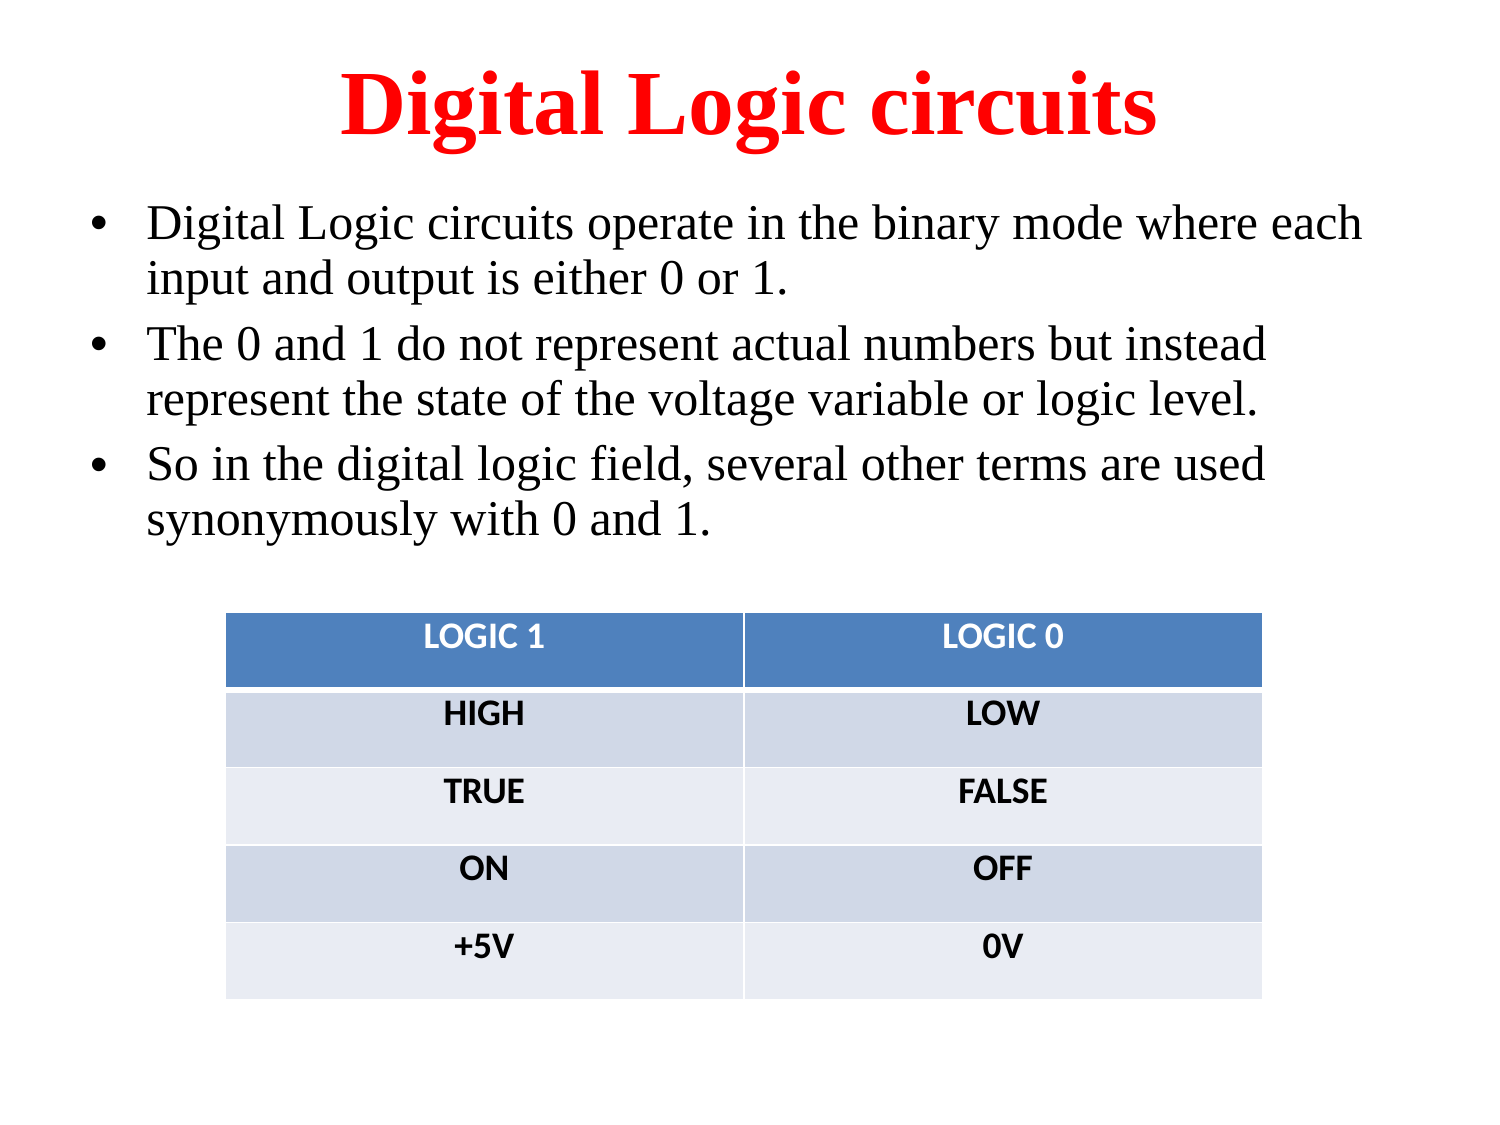

# Digital Logic circuits
Digital Logic circuits operate in the binary mode where each input and output is either 0 or 1.
The 0 and 1 do not represent actual numbers but instead represent the state of the voltage variable or logic level.
So in the digital logic field, several other terms are used synonymously with 0 and 1.
| LOGIC 1 | LOGIC 0 |
| --- | --- |
| HIGH | LOW |
| TRUE | FALSE |
| ON | OFF |
| +5V | 0V |